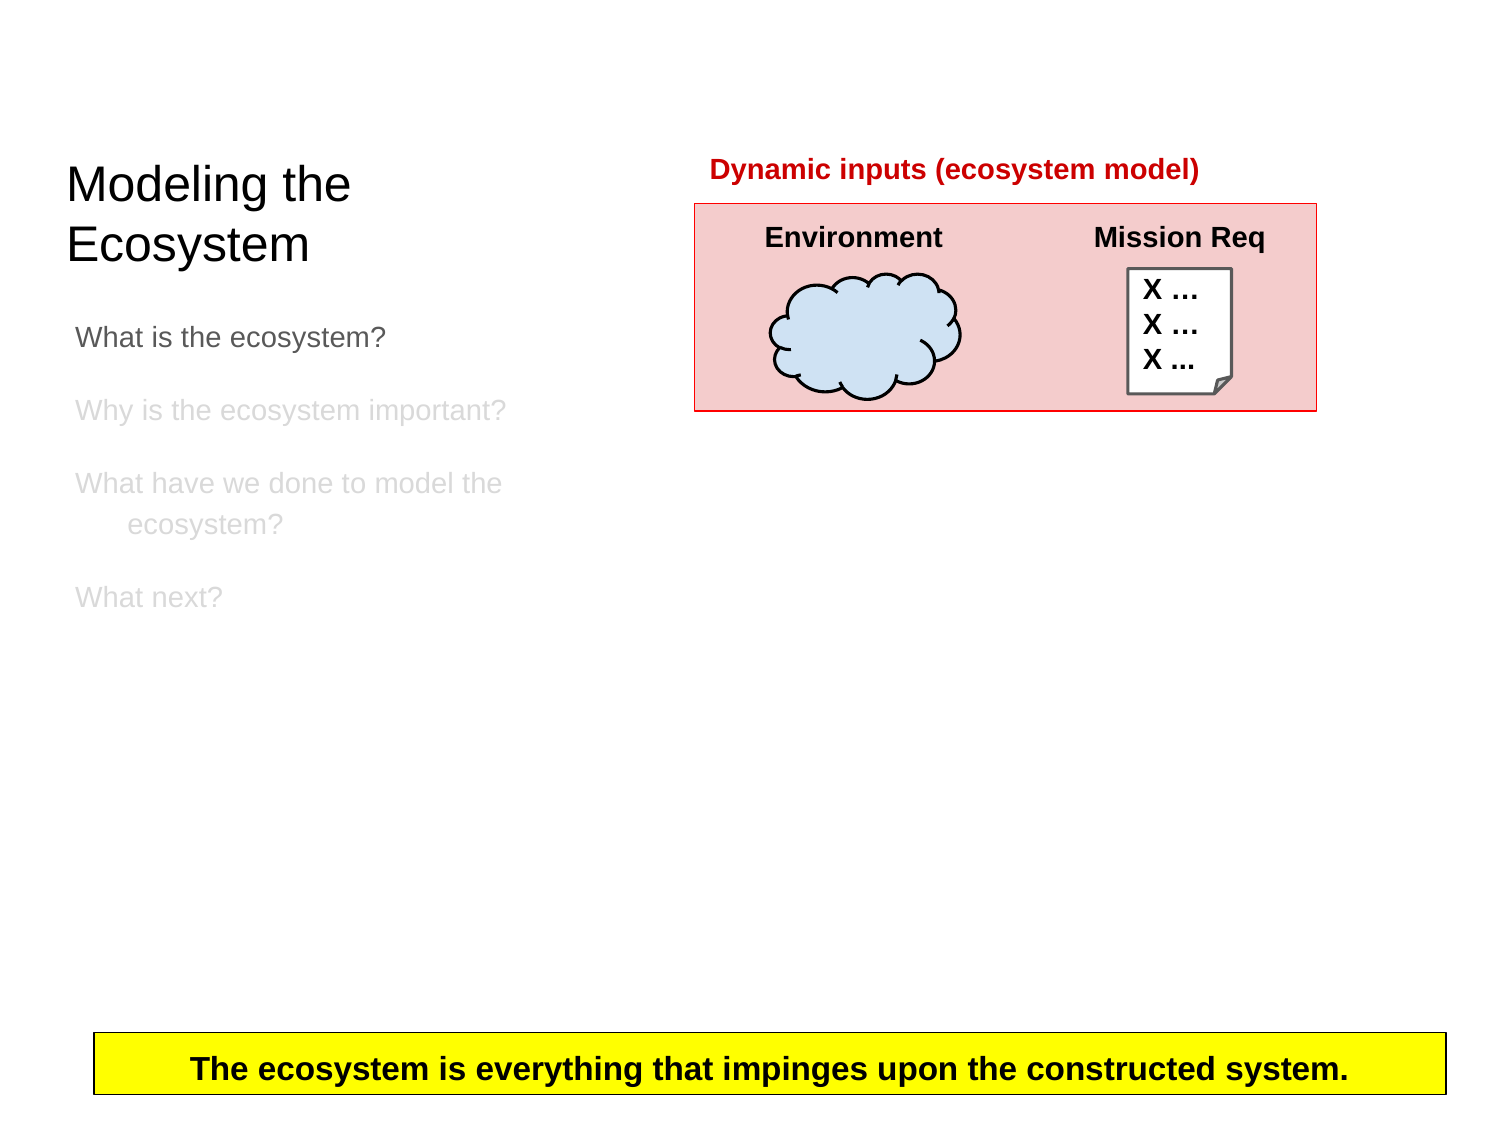

# Modeling the Ecosystem
Dynamic inputs (ecosystem model)

Environment
Mission Req
X …
X …
X ...

What is the ecosystem?
Why is the ecosystem important?
What have we done to model the ecosystem?
What next?

The ecosystem is everything that impinges upon the constructed system.